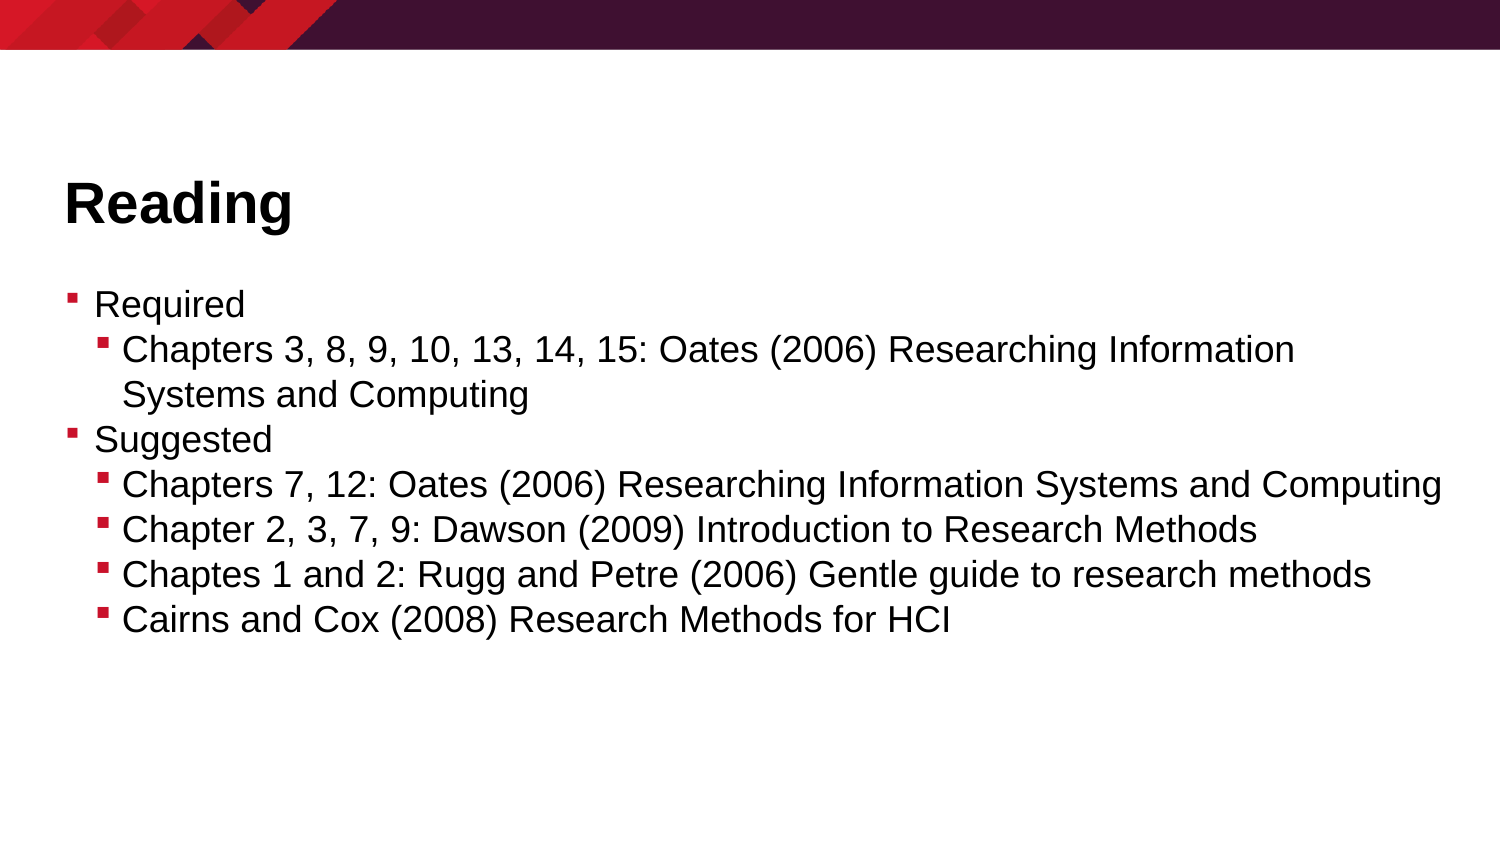

# Reading
Required
Chapters 3, 8, 9, 10, 13, 14, 15: Oates (2006) Researching Information Systems and Computing
Suggested
Chapters 7, 12: Oates (2006) Researching Information Systems and Computing
Chapter 2, 3, 7, 9: Dawson (2009) Introduction to Research Methods
Chaptes 1 and 2: Rugg and Petre (2006) Gentle guide to research methods
Cairns and Cox (2008) Research Methods for HCI